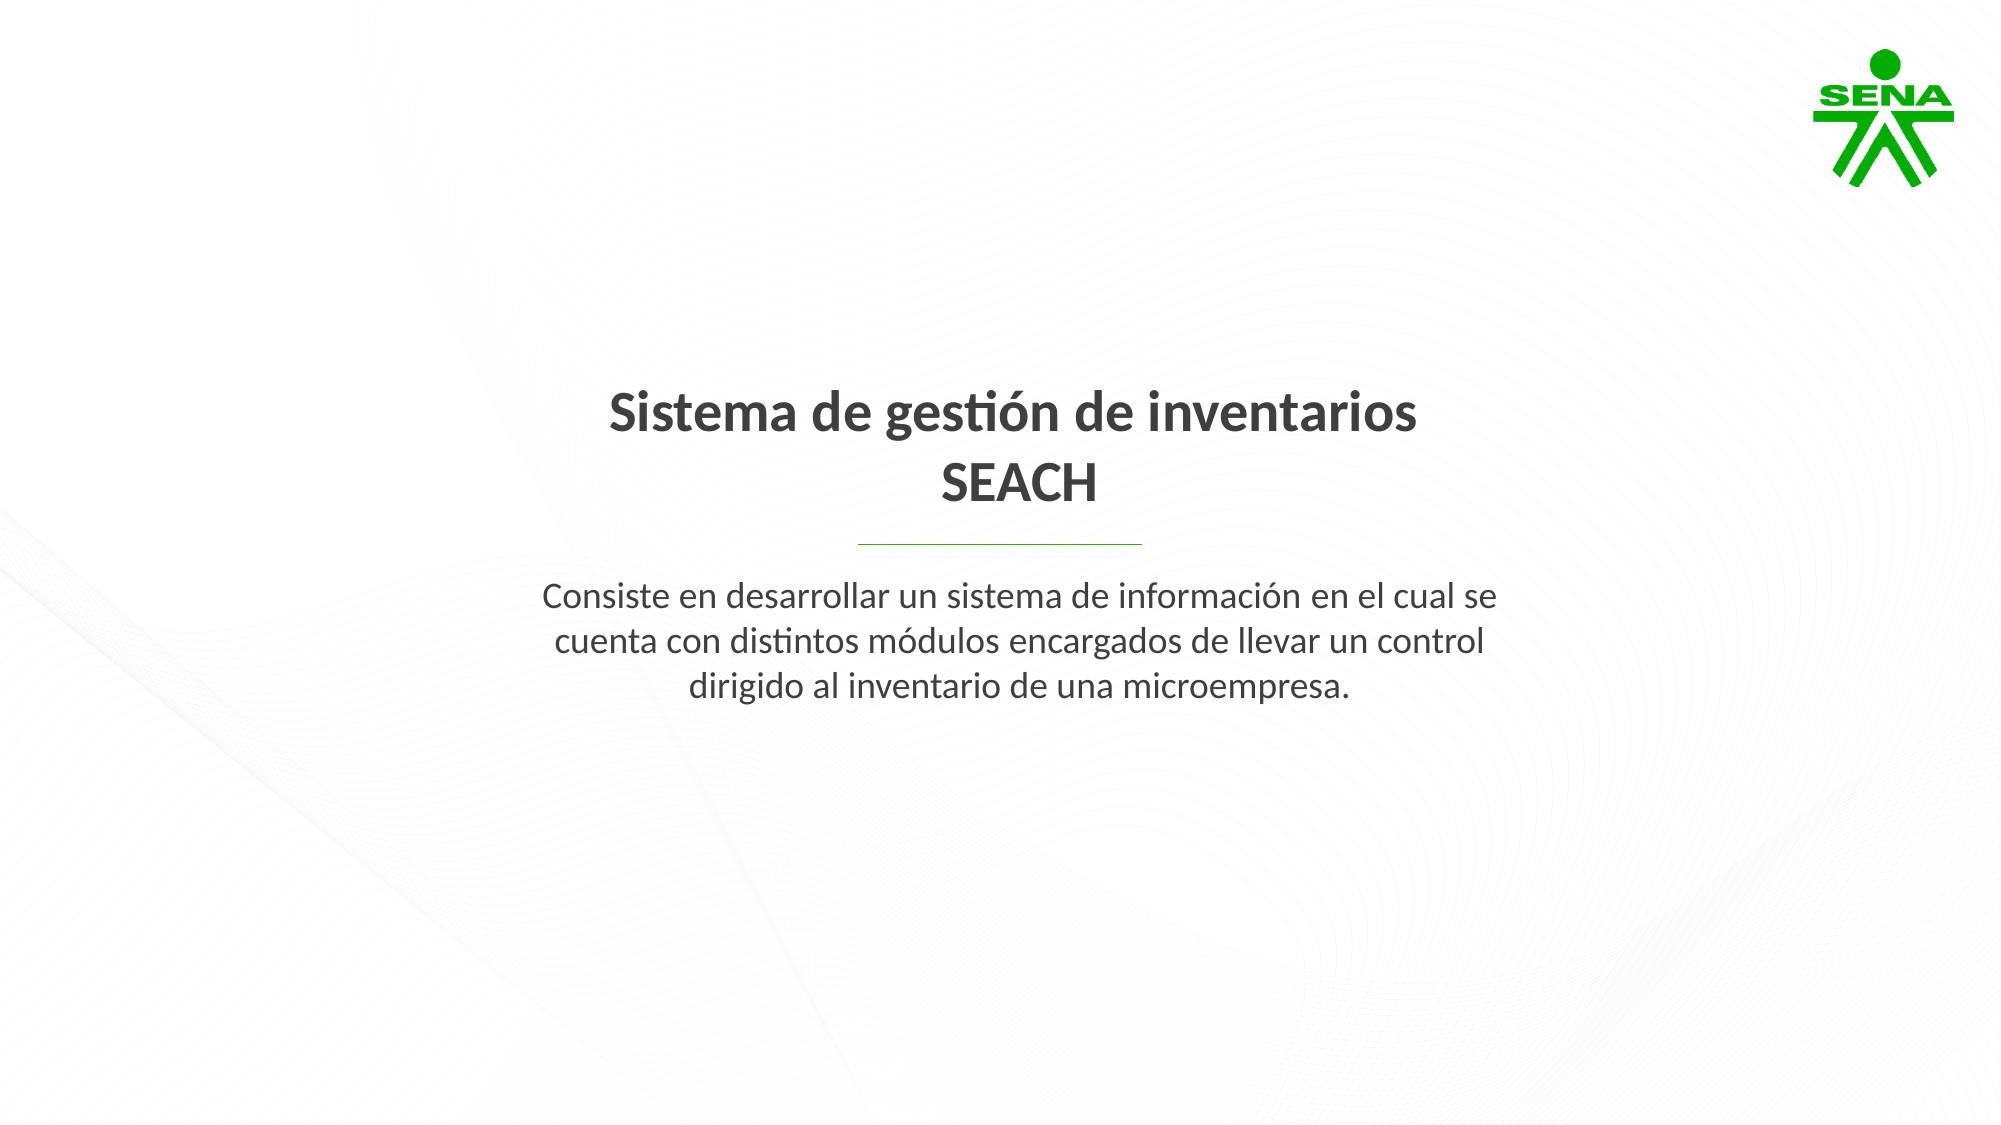

Sistema de gestión de inventarios  SEACH
Consiste en desarrollar un sistema de información en el cual se cuenta con distintos módulos encargados de llevar un control dirigido al inventario de una microempresa.